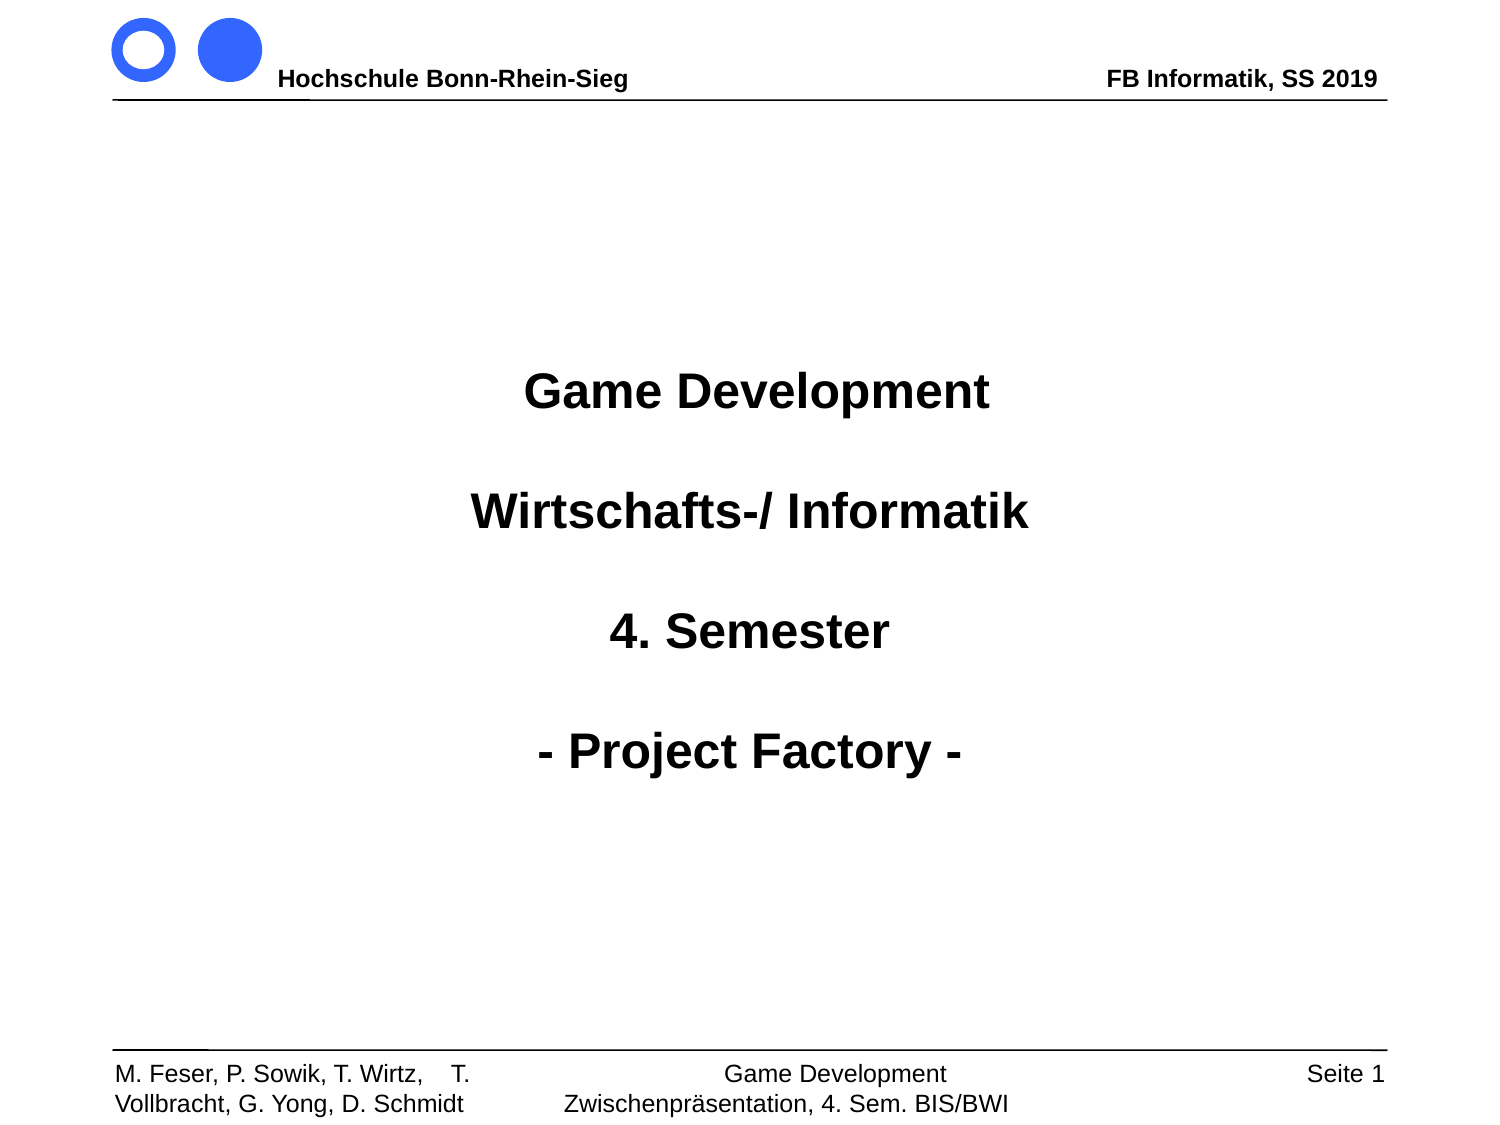

Game Development

Wirtschafts-/ Informatik
4. Semester
- Project Factory -